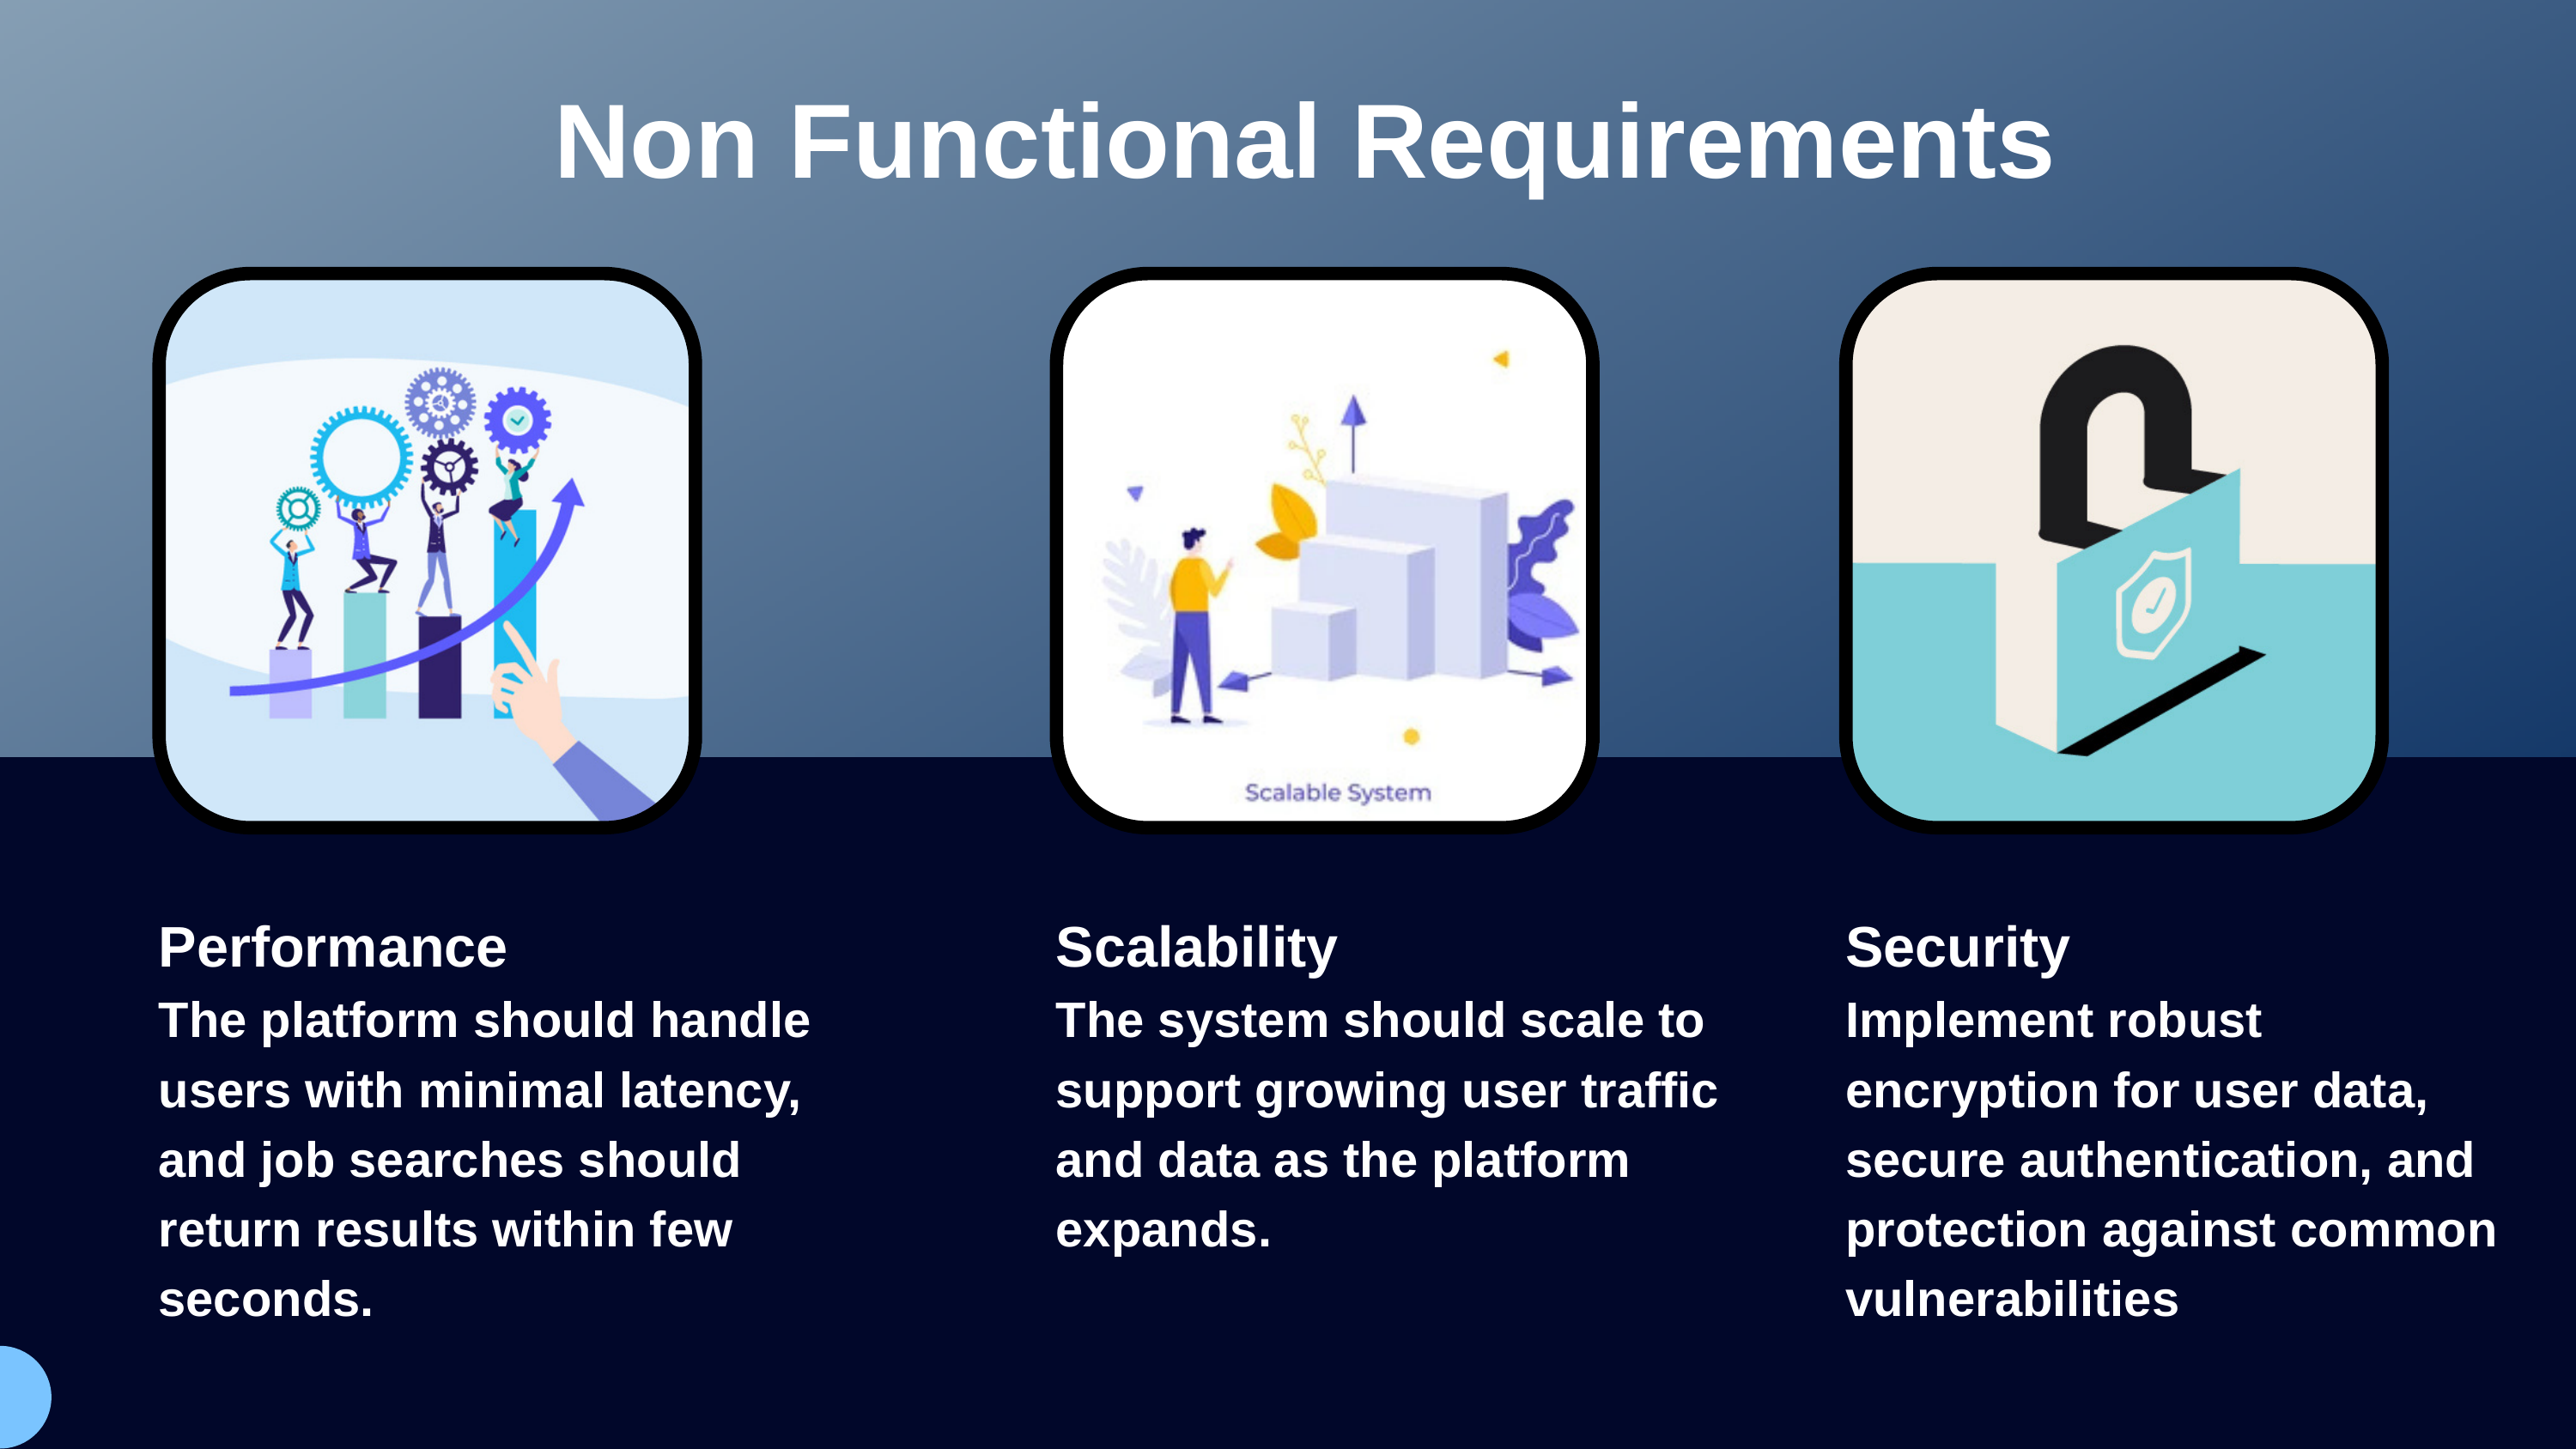

Non Functional Requirements

Performance
The platform should handle users with minimal latency, and job searches should return results within few seconds.
Scalability
The system should scale to support growing user traffic and data as the platform expands.
Security
Implement robust encryption for user data, secure authentication, and protection against common vulnerabilities